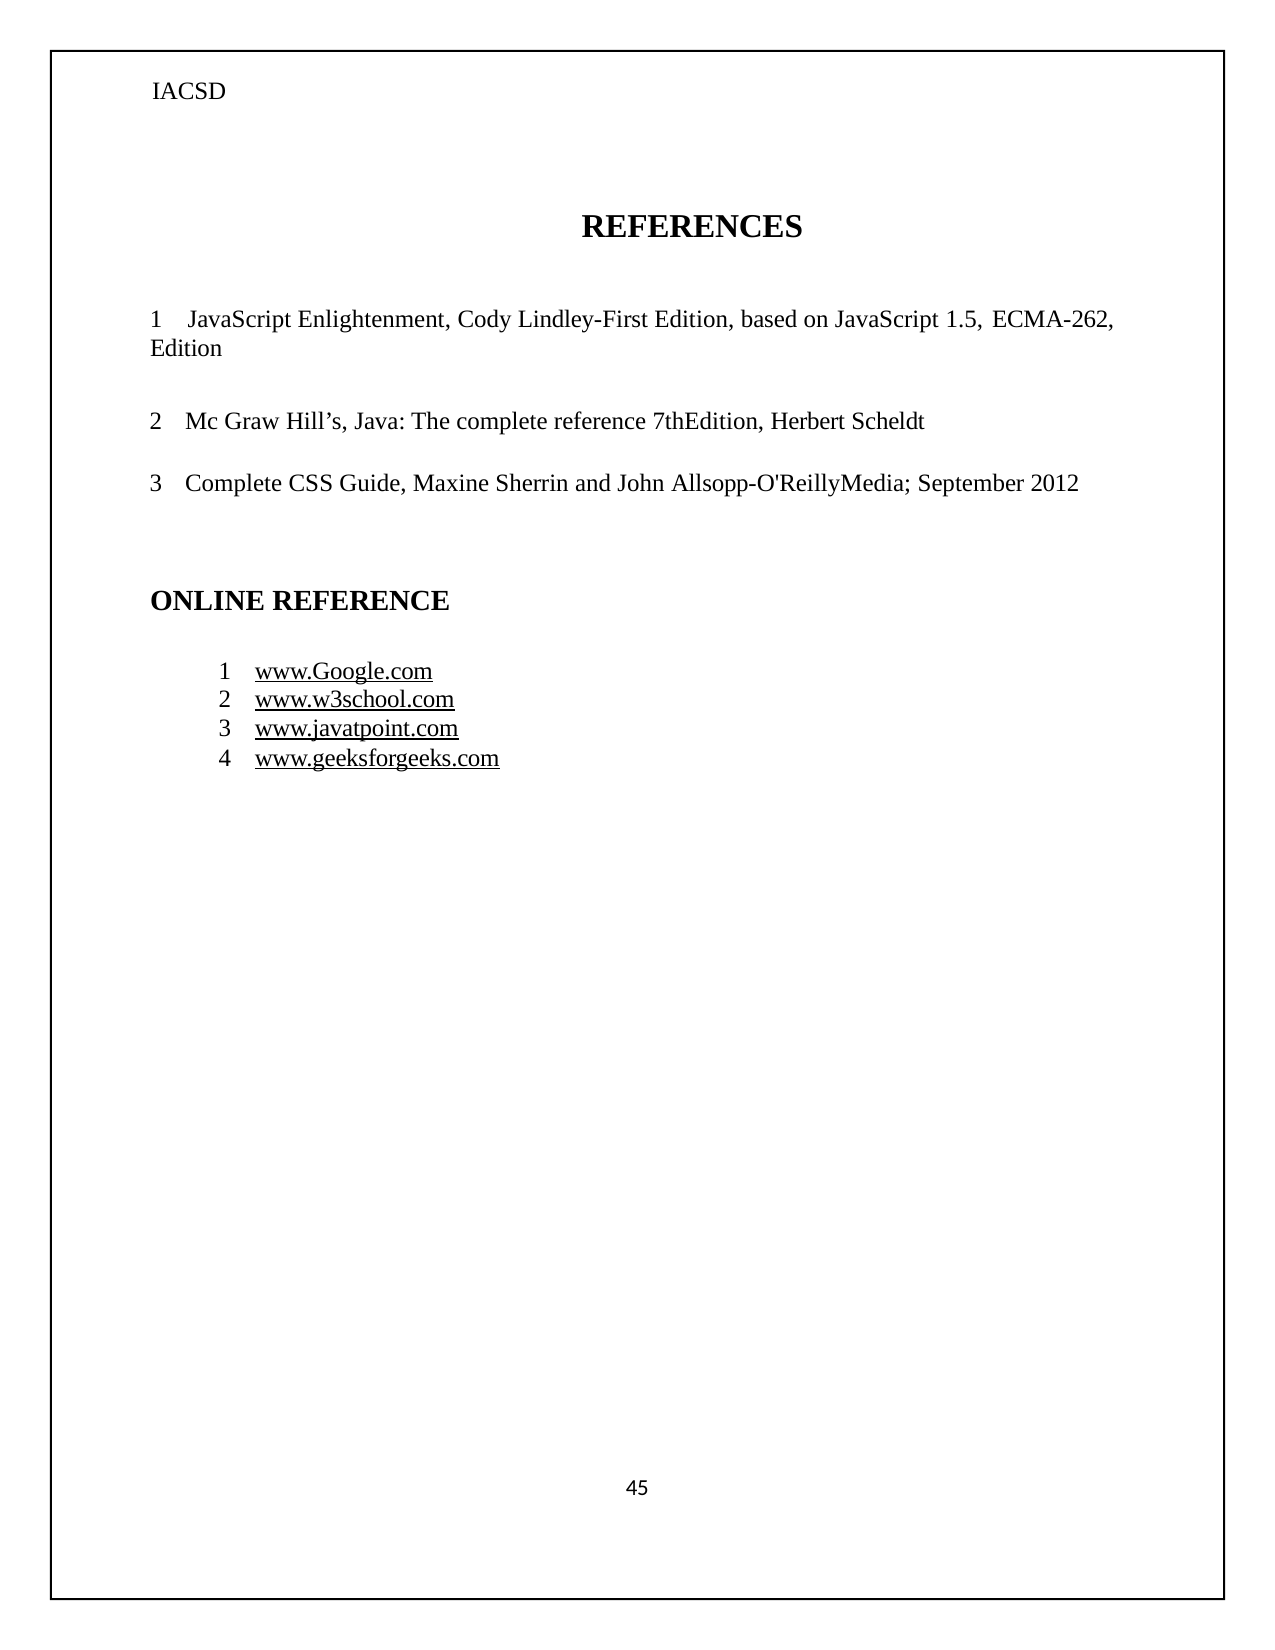

IACSD
REFERENCES

JavaScript Enlightenment, Cody Lindley-First Edition, based on JavaScript 1.5, ECMA-262,
Edition

Mc Graw Hill’s, Java: The complete reference 7thEdition, Herbert Scheldt

Complete CSS Guide, Maxine Sherrin and John Allsopp-O'ReillyMedia; September 2012
ONLINE REFERENCE

www.Google.com
www.w3school.com
www.javatpoint.com
www.geeksforgeeks.com
45